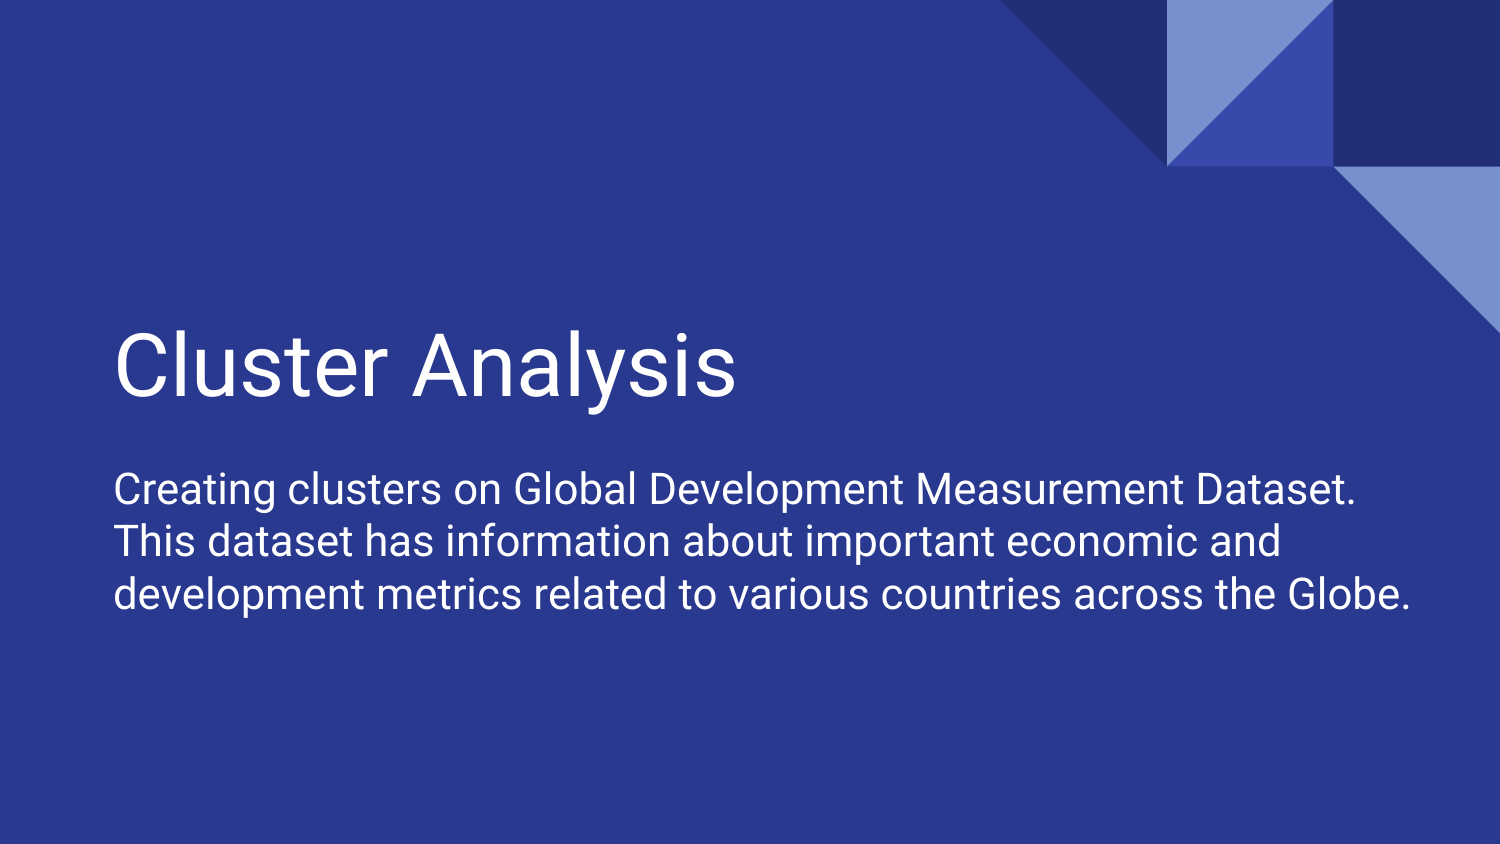

# Cluster Analysis
Creating clusters on Global Development Measurement Dataset.
This dataset has information about important economic and development metrics related to various countries across the Globe.